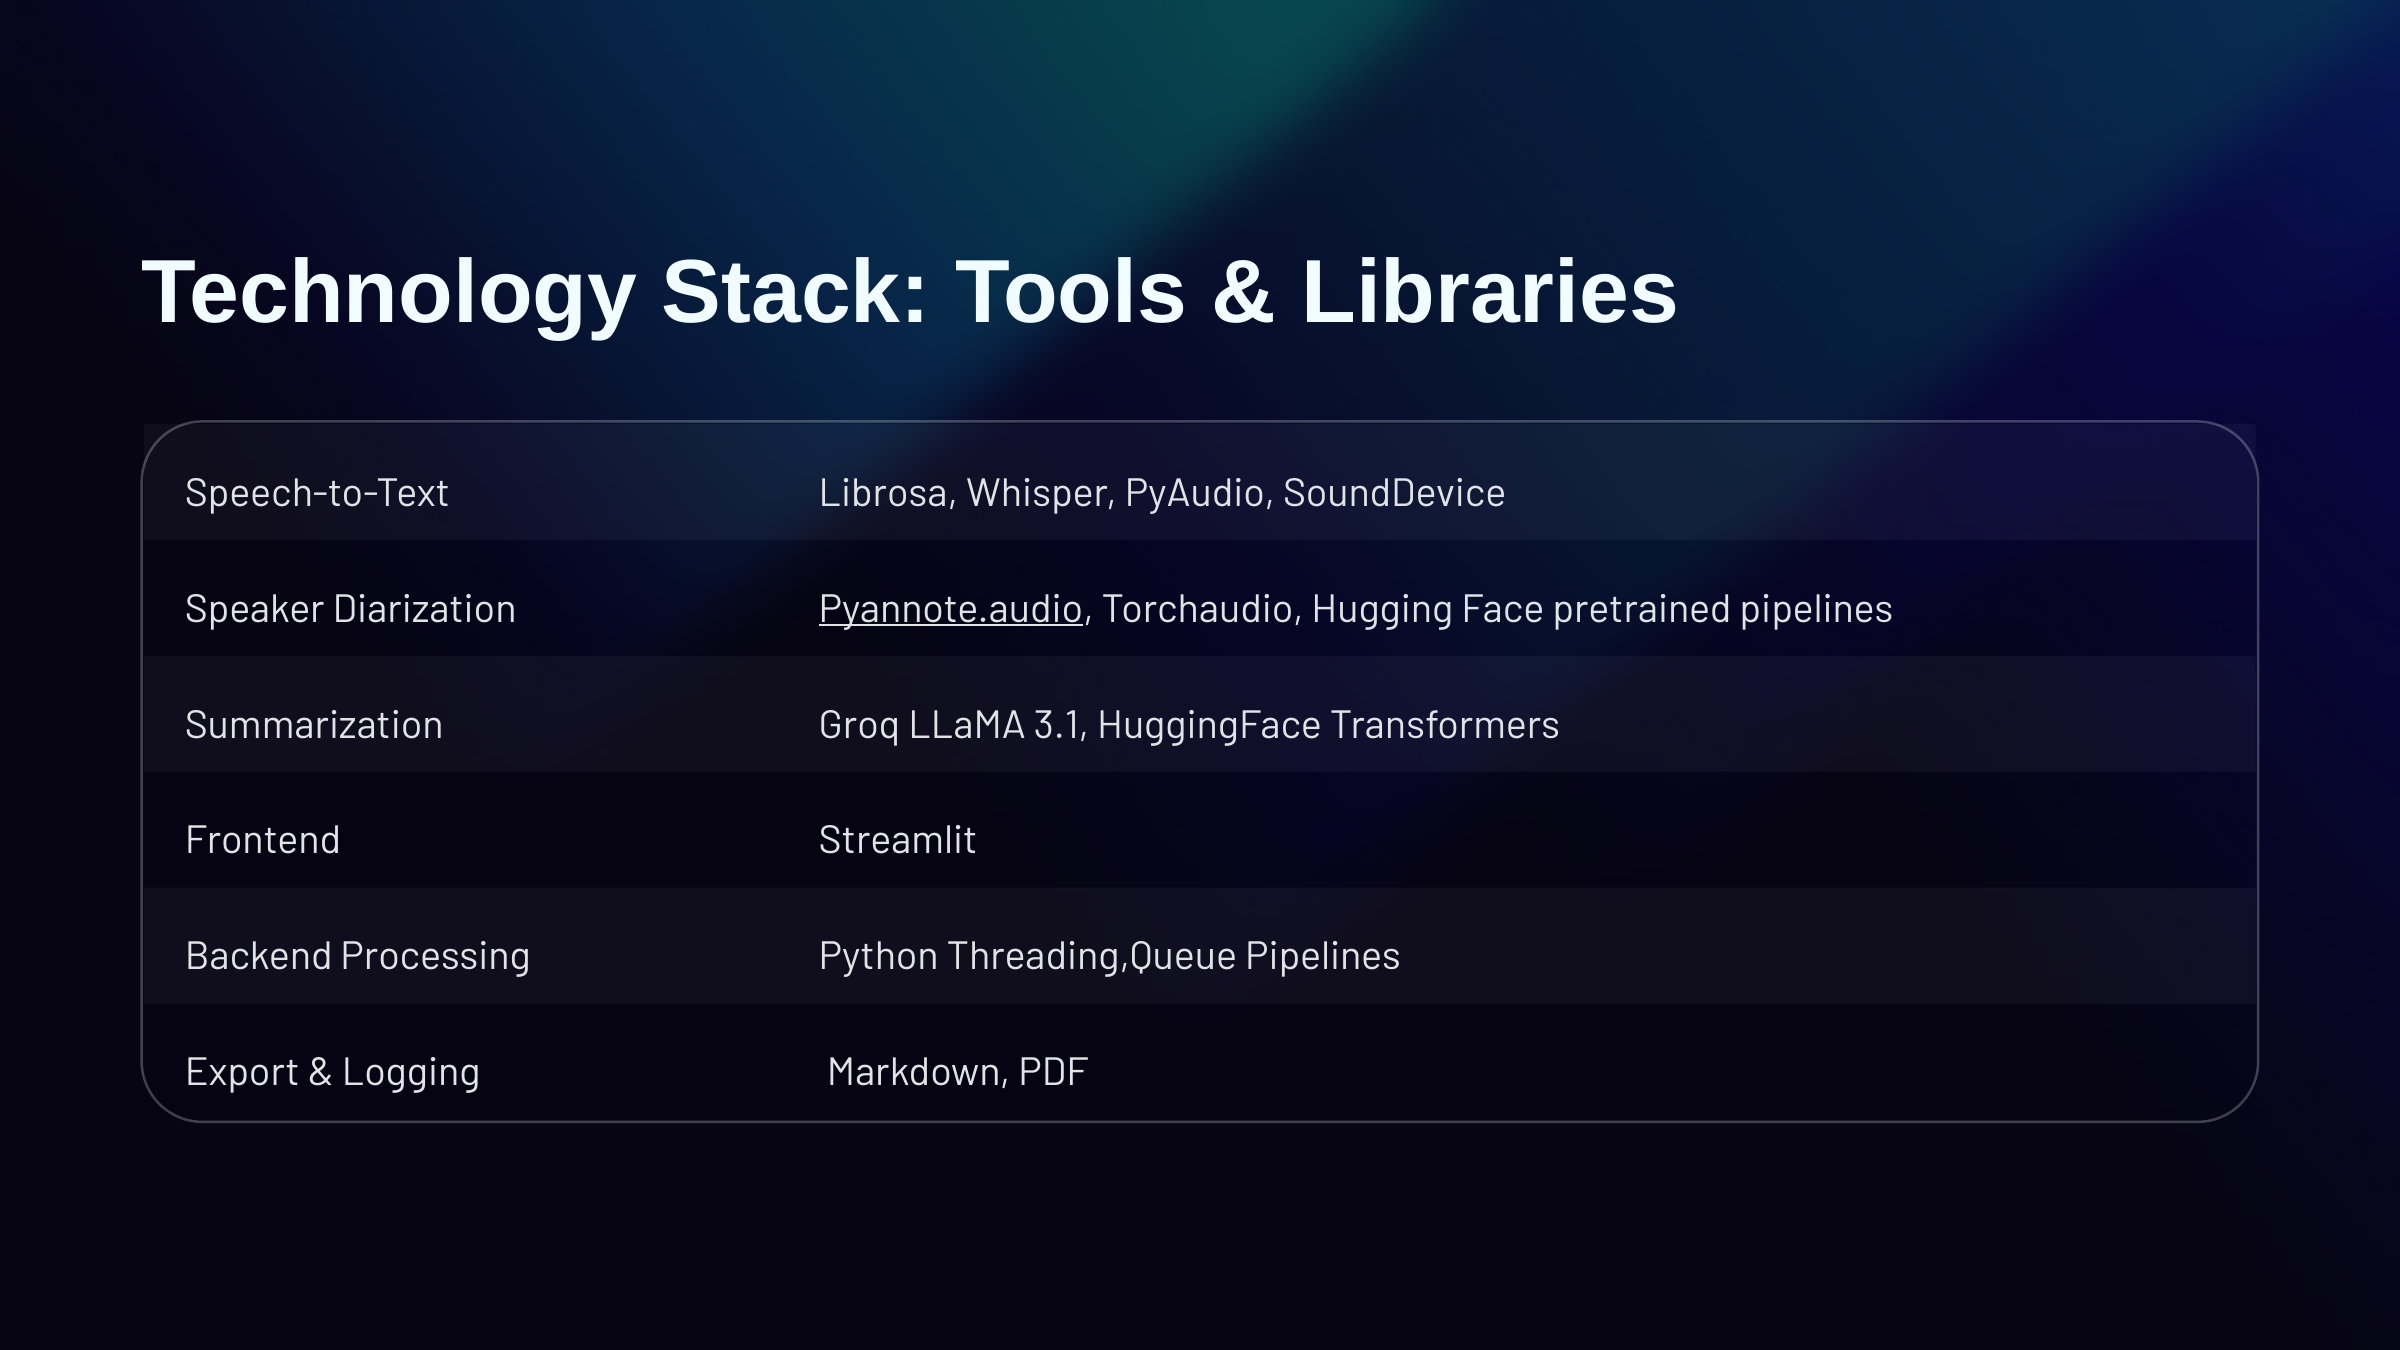

Technology Stack: Tools & Libraries

Speech-to-Text
Librosa, Whisper, PyAudio, SoundDevice

Speaker Diarization
Pyannote.audio, Torchaudio, Hugging Face pretrained pipelines

Summarization
Groq LLaMA 3.1, HuggingFace Transformers

Frontend
Streamlit

Backend Processing
Python Threading,Queue Pipelines

Export & Logging
 Markdown, PDF